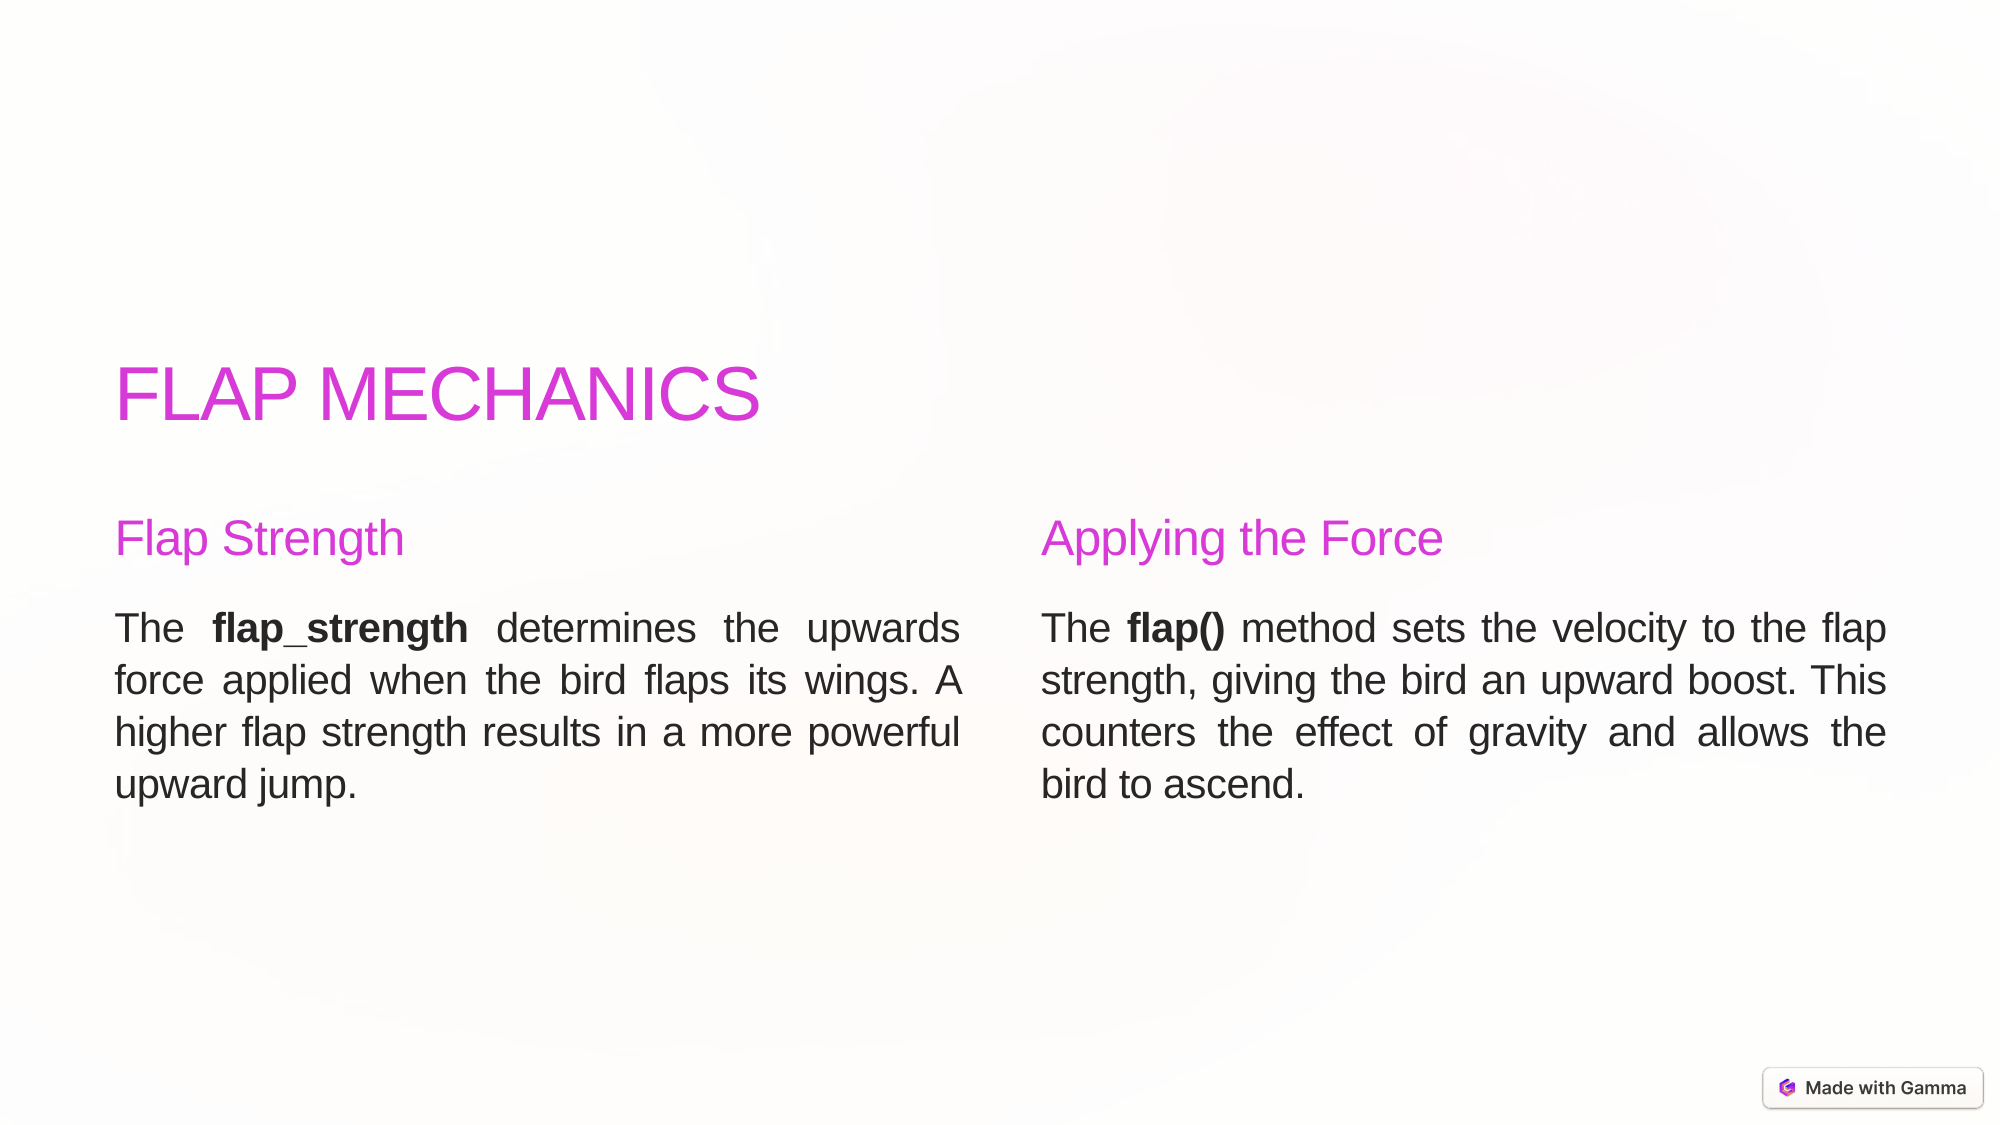

FLAP MECHANICS
Flap Strength
Applying the Force
The flap_strength determines the upwards force applied when the bird flaps its wings. A higher flap strength results in a more powerful upward jump.
The flap() method sets the velocity to the flap strength, giving the bird an upward boost. This counters the effect of gravity and allows the bird to ascend.